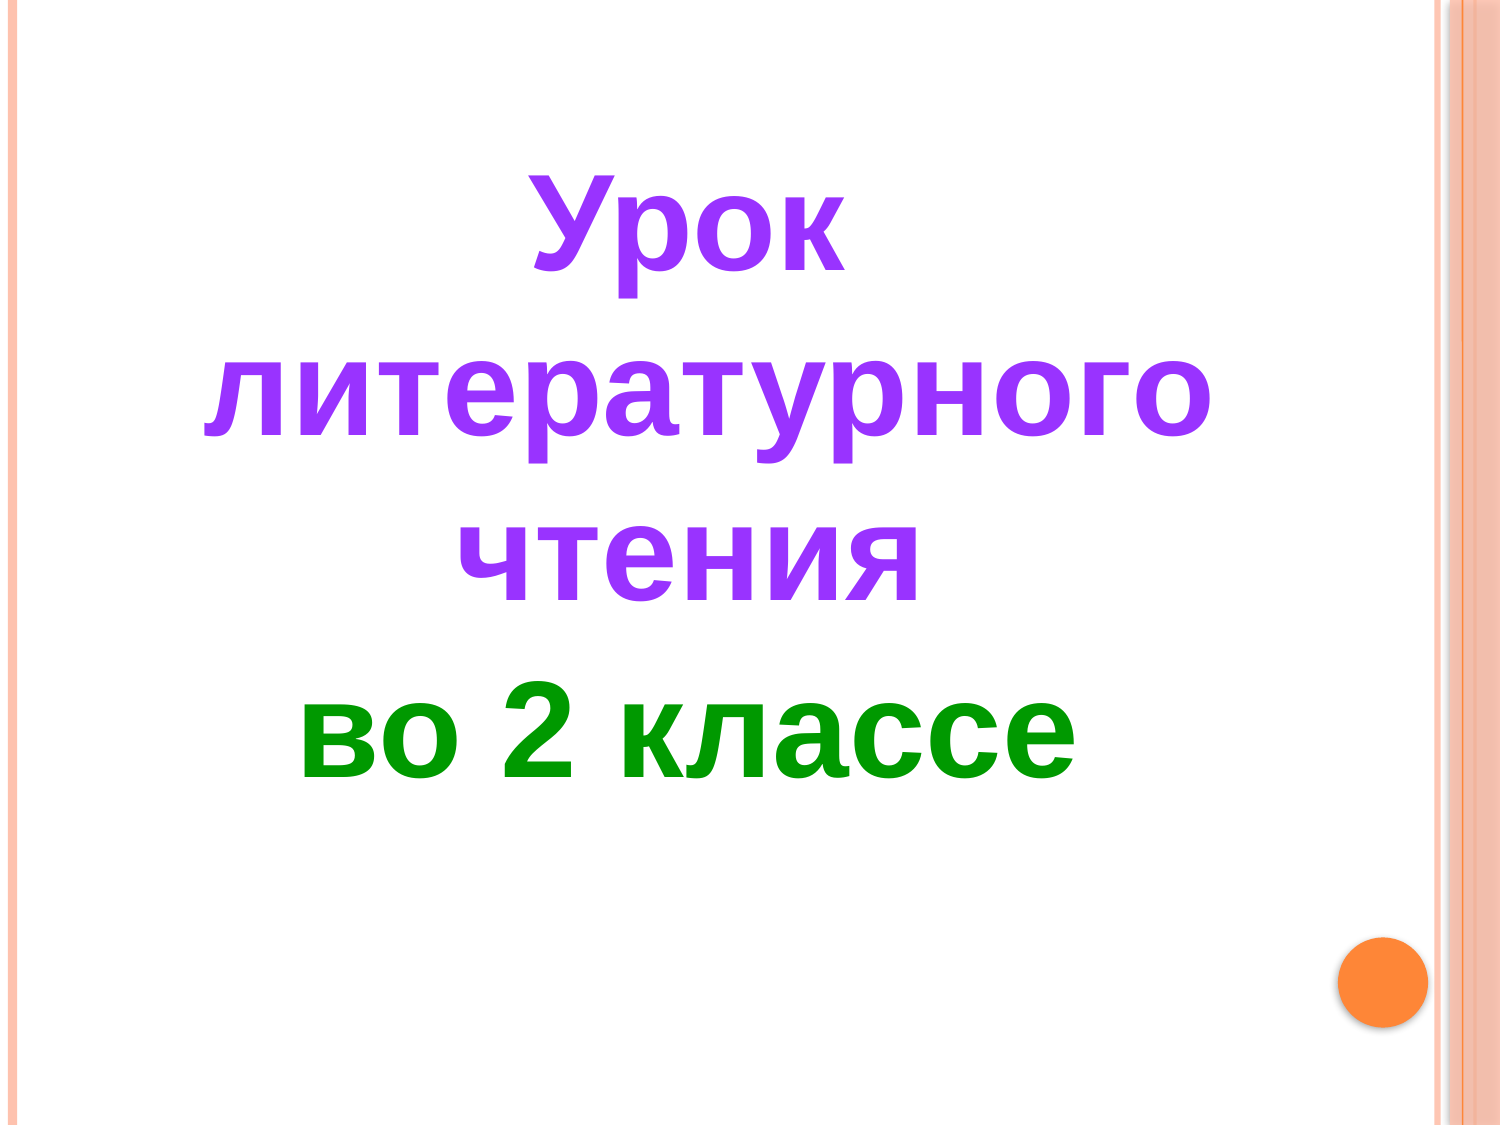

#
Урок литературного чтения
во 2 классе